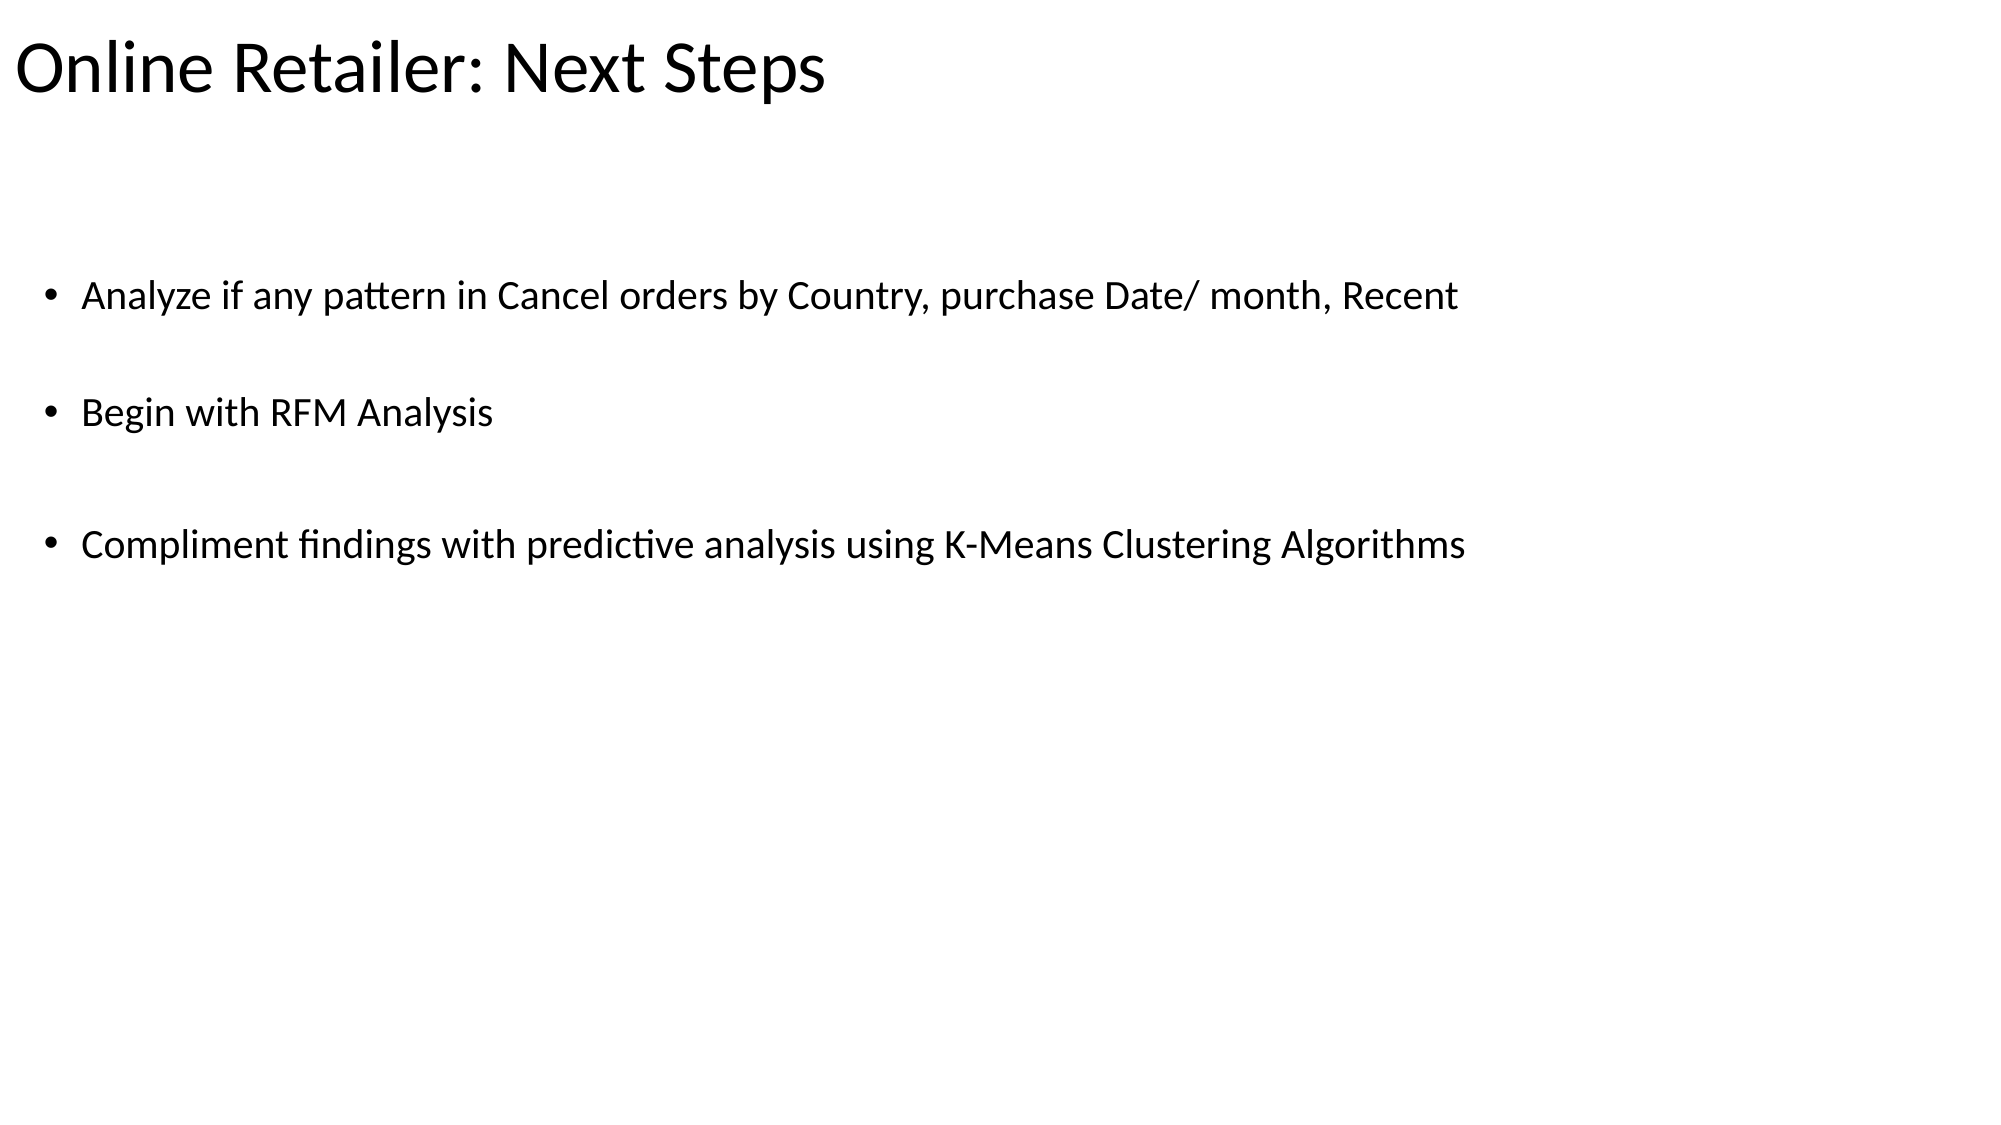

# Online Retailer: Next Steps
Analyze if any pattern in Cancel orders by Country, purchase Date/ month, Recent

Begin with RFM Analysis

Compliment findings with predictive analysis using K-Means Clustering Algorithms